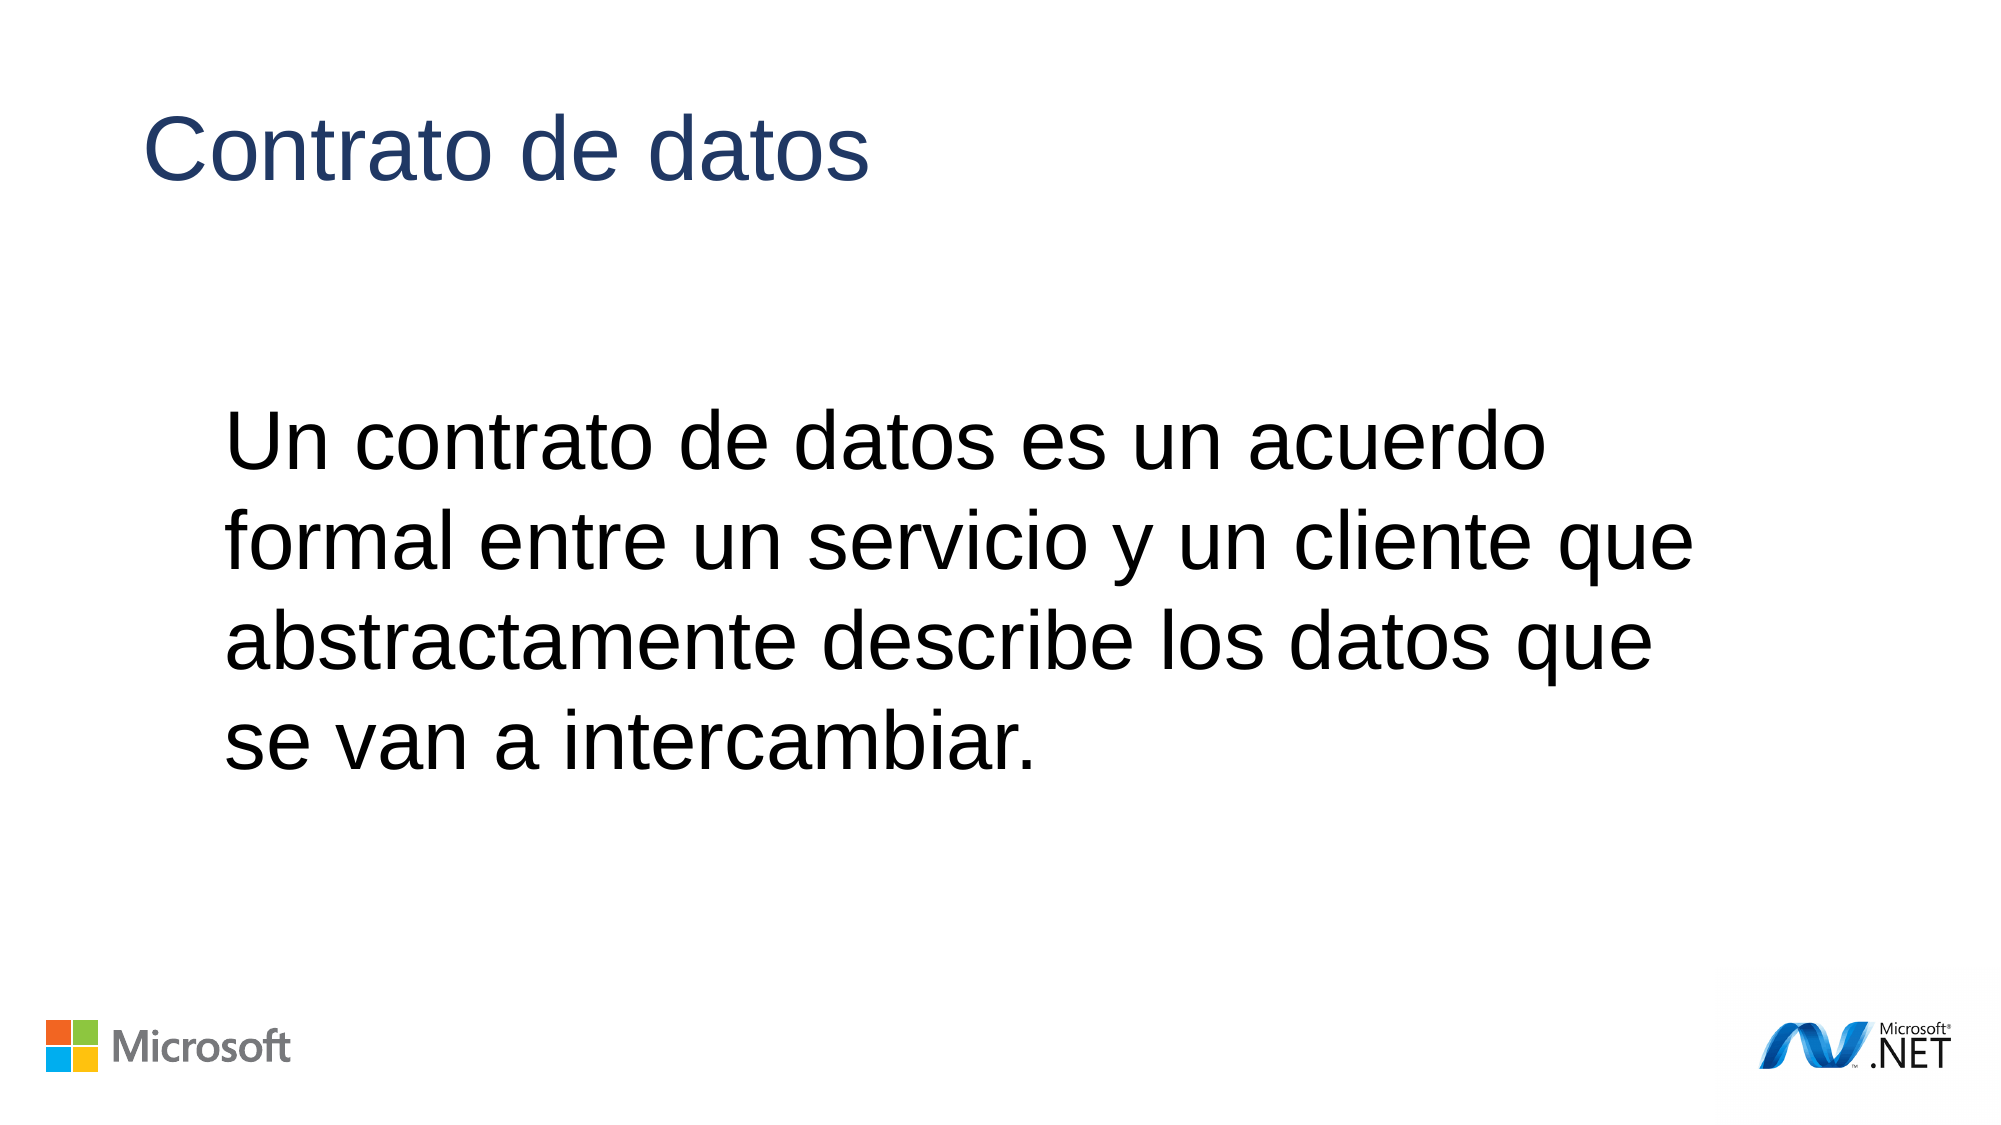

Contrato de datos
Un contrato de datos es un acuerdo formal entre un servicio y un cliente que abstractamente describe los datos que se van a intercambiar.